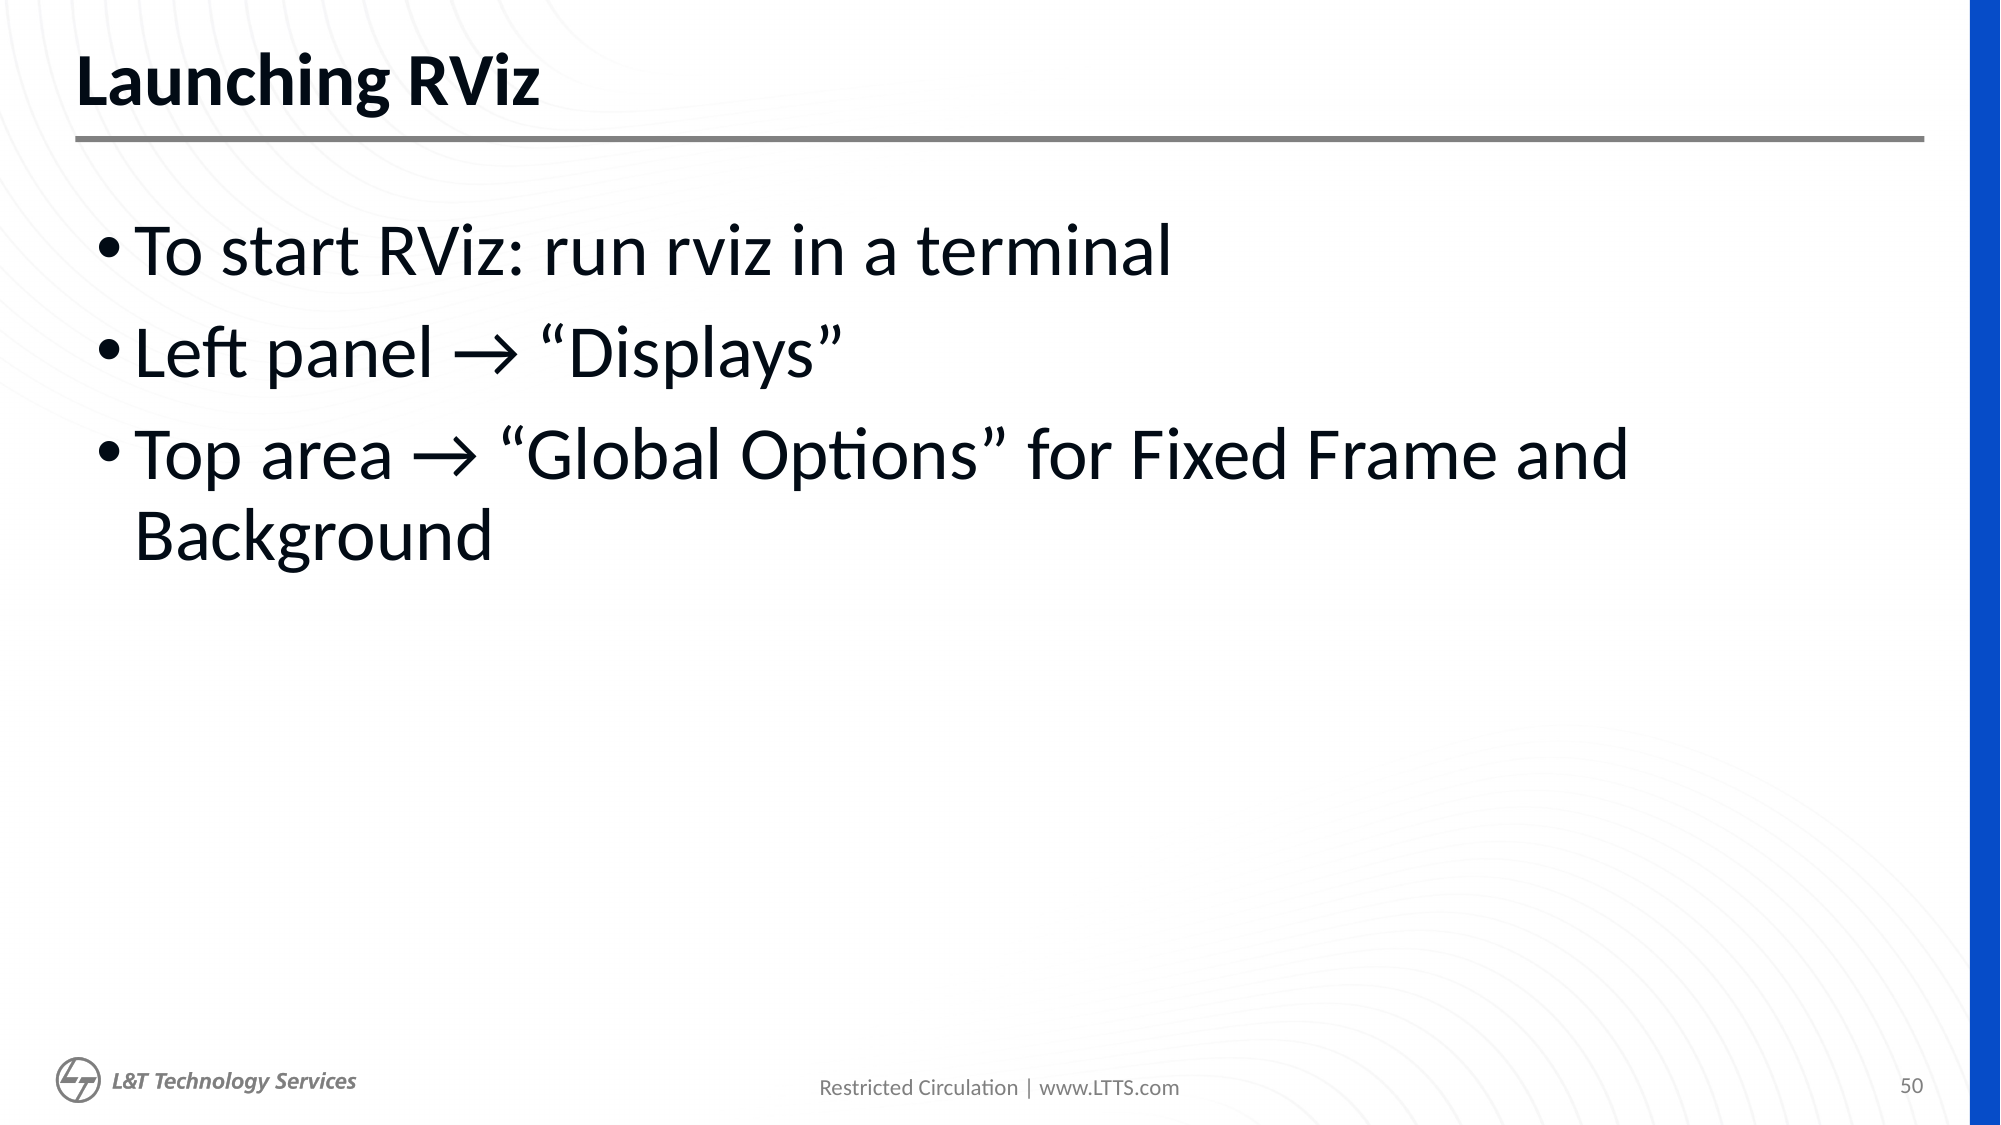

# Launching RViz
To start RViz: run rviz in a terminal
Left panel → “Displays”
Top area → “Global Options” for Fixed Frame and Background